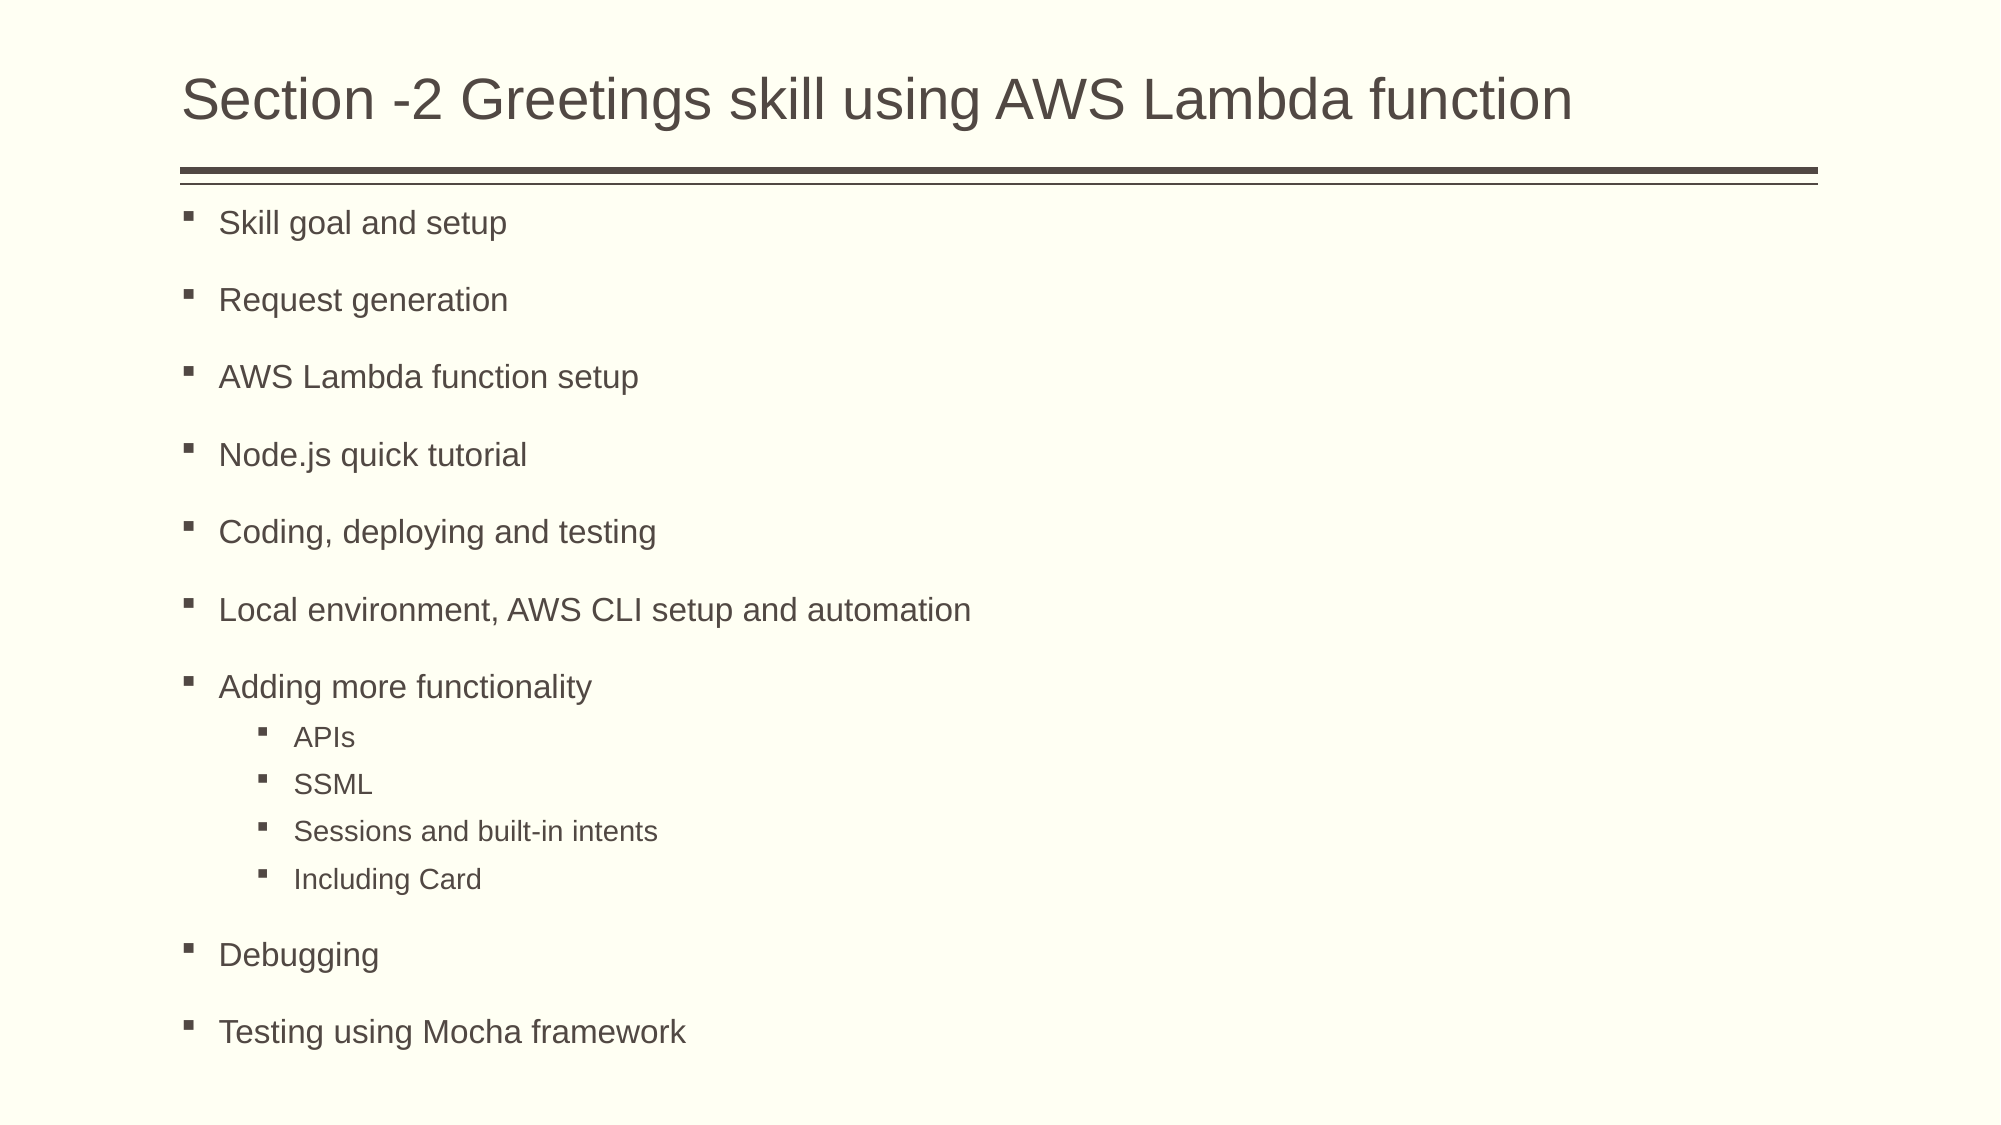

# Section -2 Greetings skill using AWS Lambda function
Skill goal and setup
Request generation
AWS Lambda function setup
Node.js quick tutorial
Coding, deploying and testing
Local environment, AWS CLI setup and automation
Adding more functionality
APIs
SSML
Sessions and built-in intents
Including Card
Debugging
Testing using Mocha framework